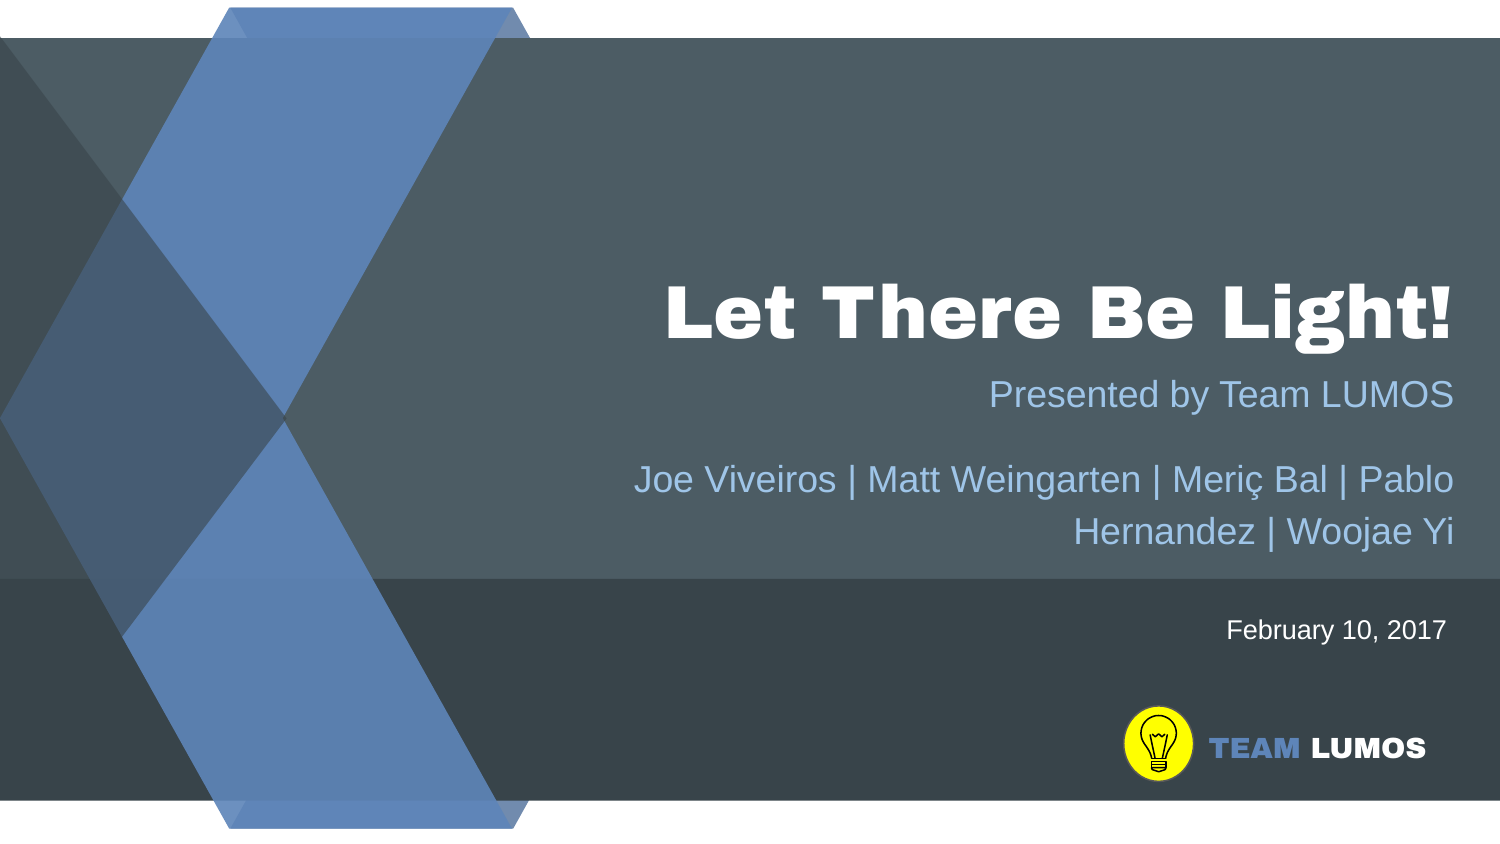

# Let There Be Light!
Presented by Team LUMOS
Joe Viveiros | Matt Weingarten | Meriç Bal | Pablo Hernandez | Woojae Yi
February 10, 2017

TEAM LUMOS